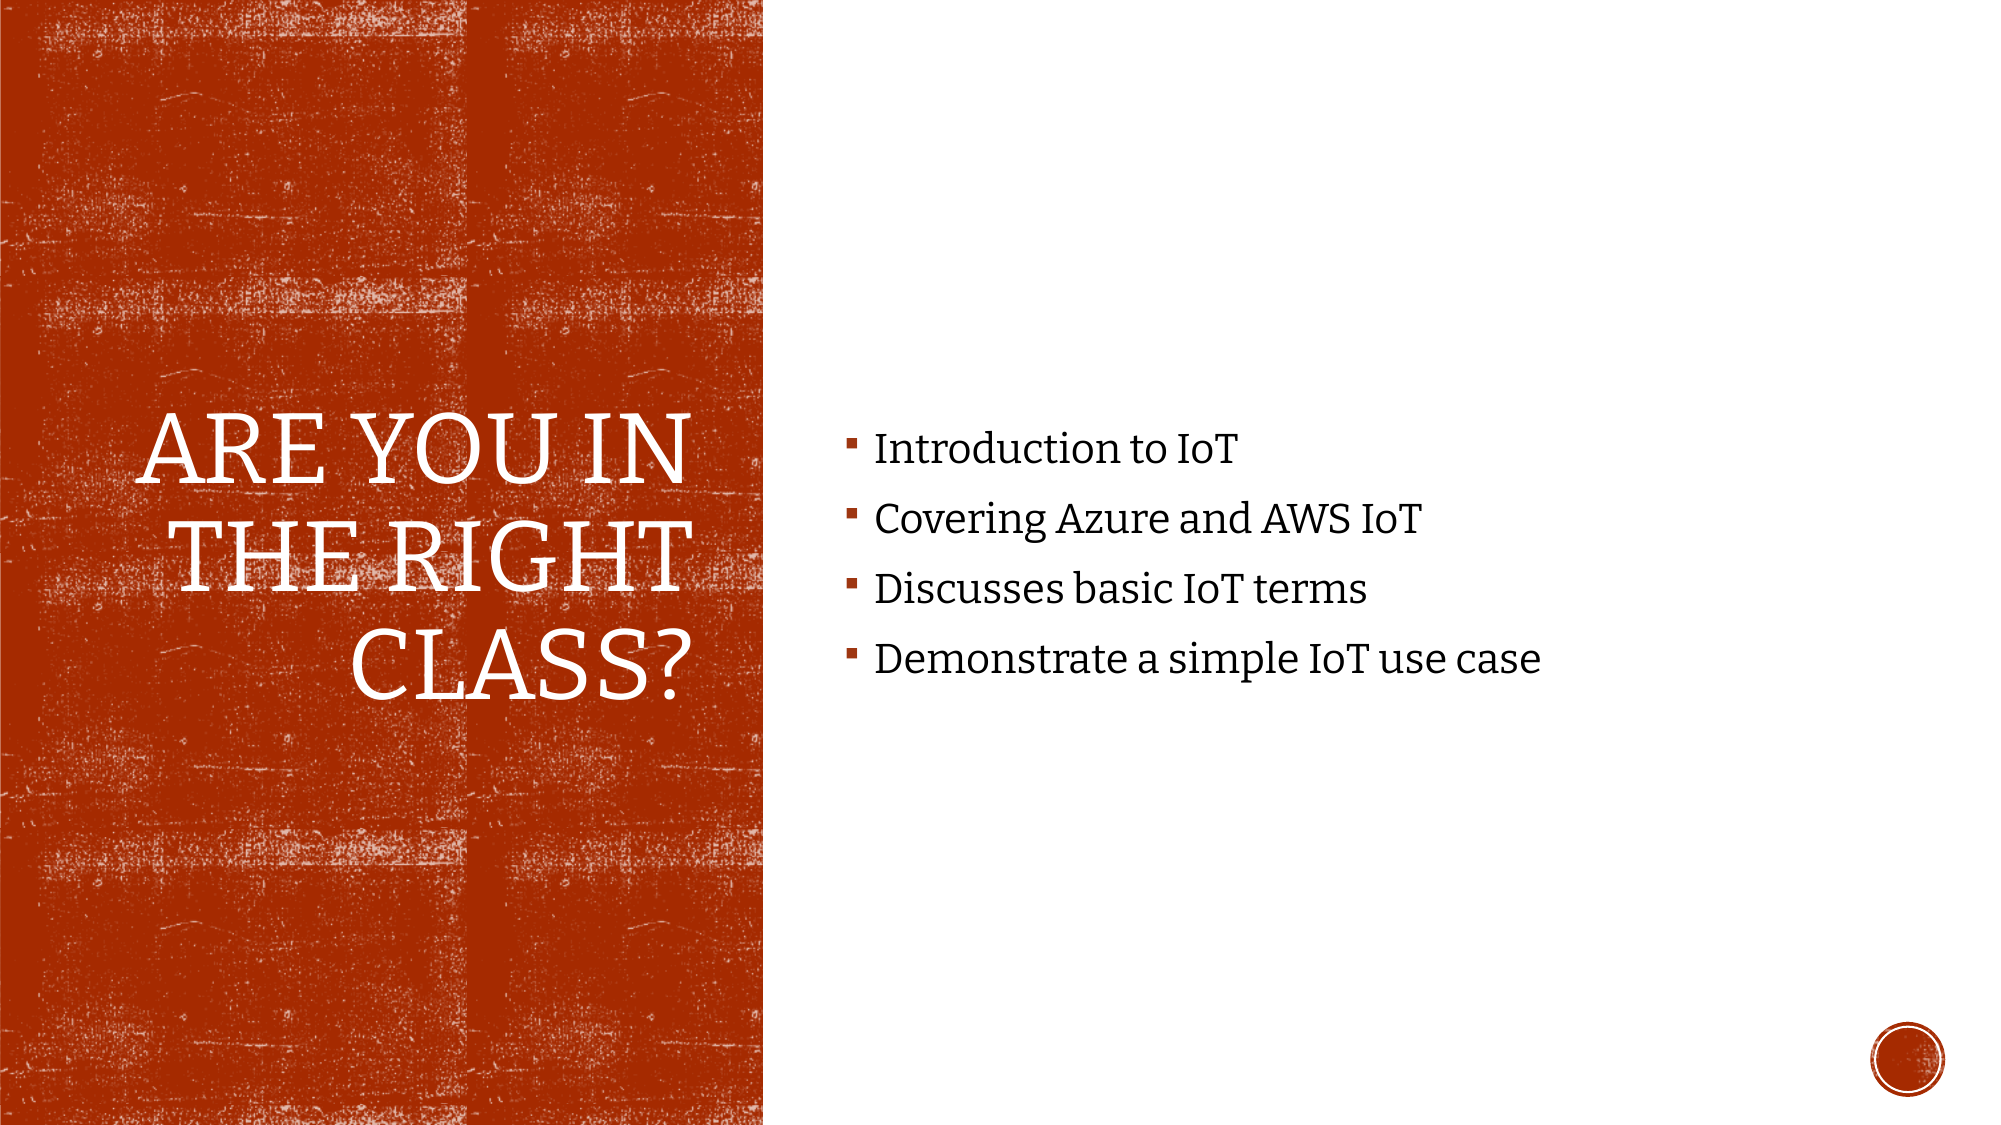

Introduction to IoT
Covering Azure and AWS IoT
Discusses basic IoT terms
Demonstrate a simple IoT use case
# Are you in the right class?